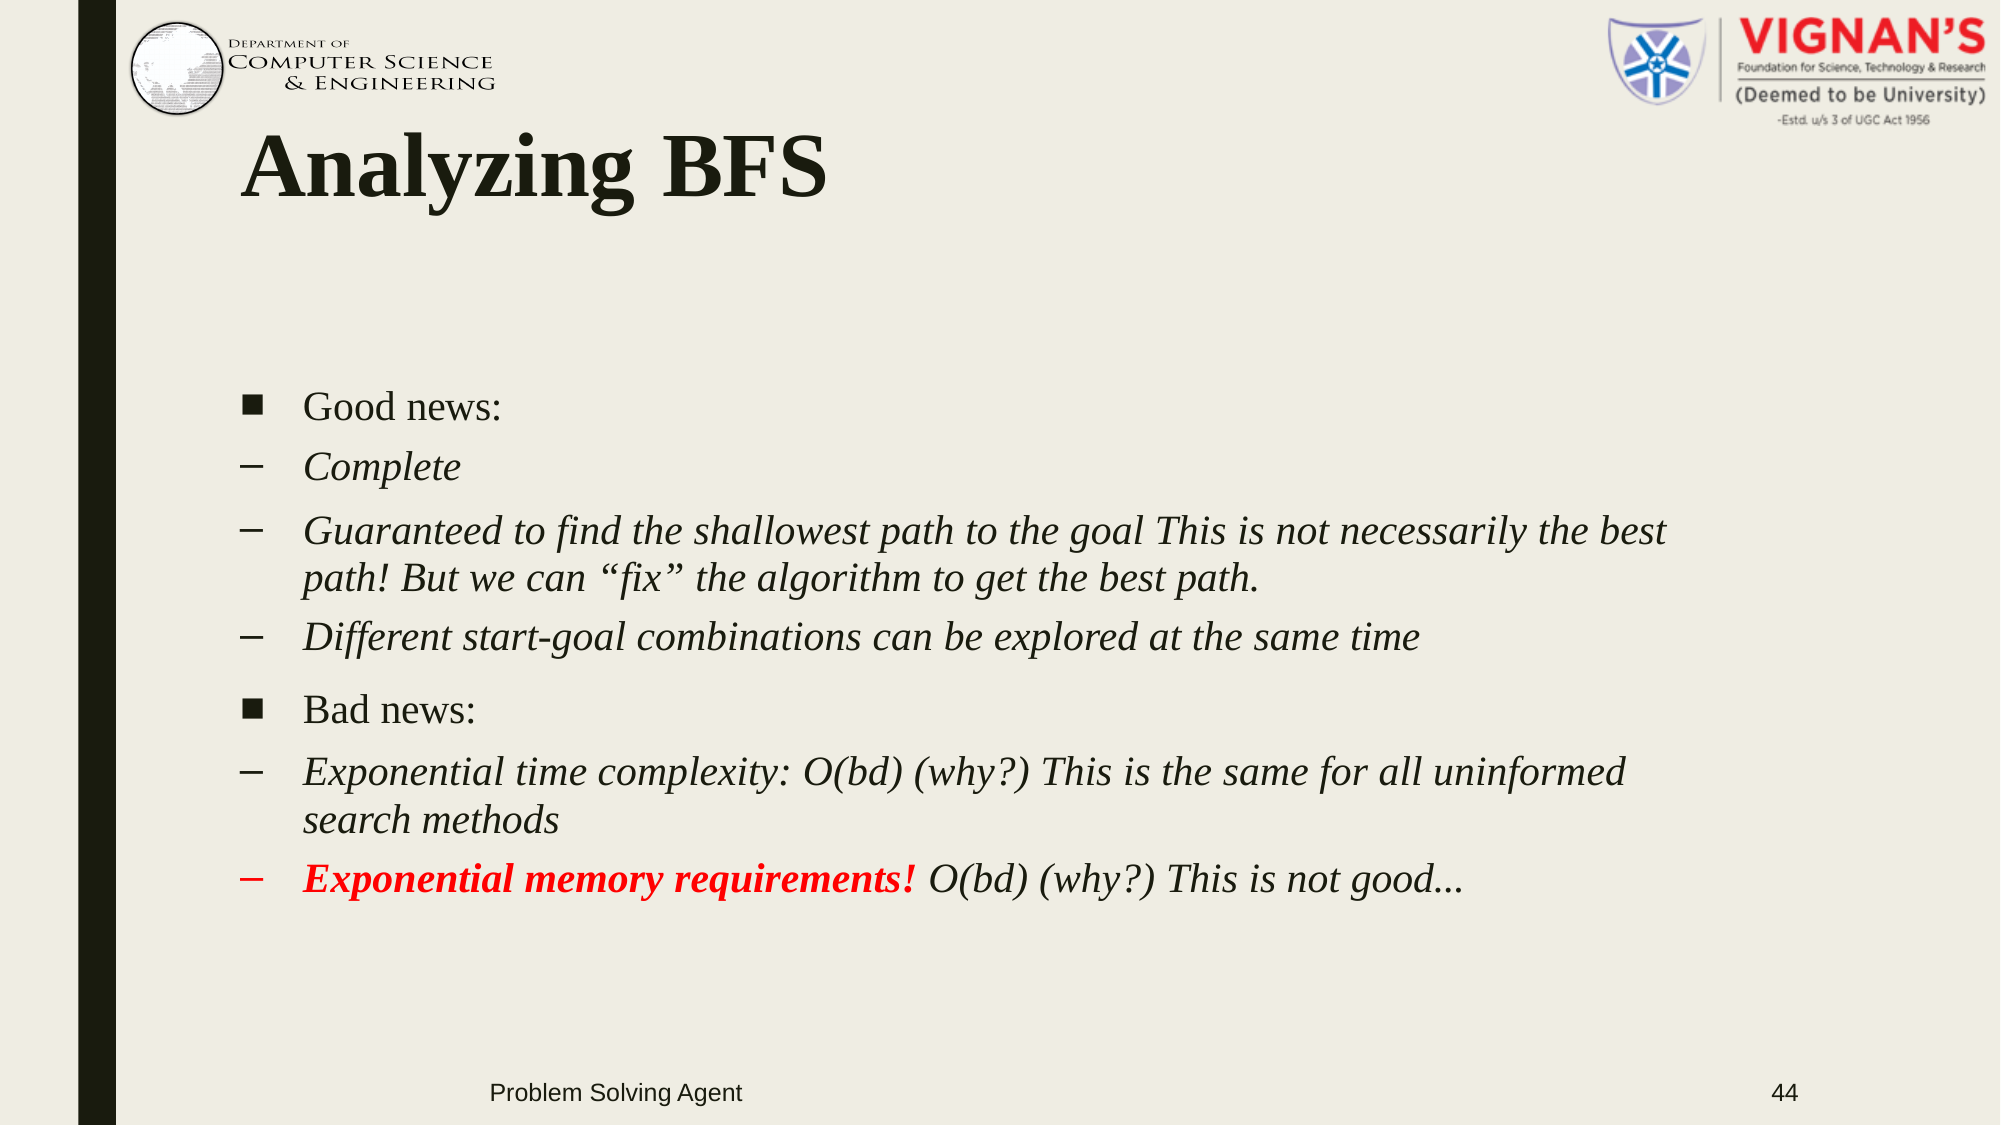

# Analyzing	BFS
Good news:
Complete
Guaranteed to find the shallowest path to the goal This is not necessarily the best path! But we can “fix” the algorithm to get the best path.
Different start-goal combinations can be explored at the same time
Bad news:
Exponential time complexity: O(bd) (why?) This is the same for all uninformed search methods
Exponential memory requirements! O(bd) (why?) This is not good...
Problem Solving Agent
44